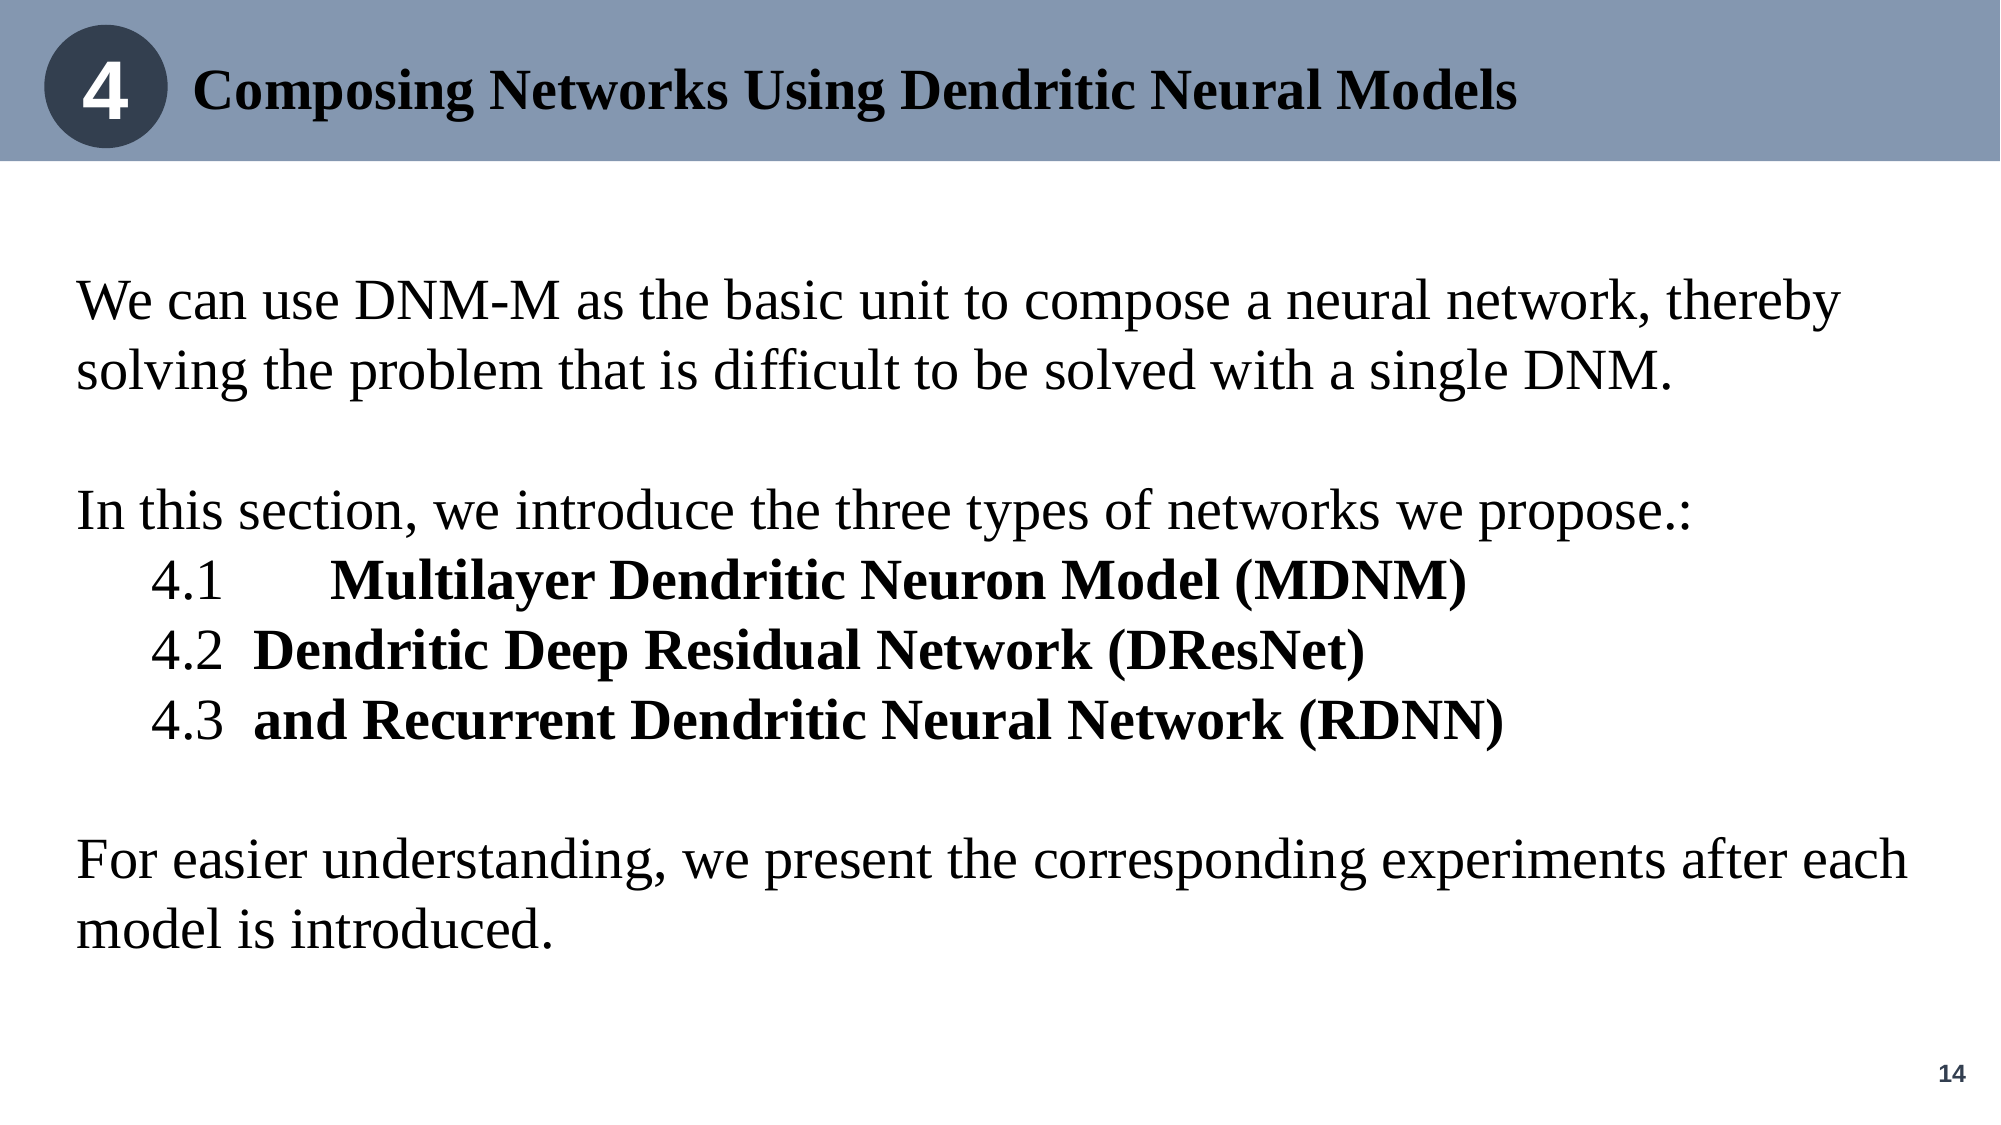

4
Composing Networks Using Dendritic Neural Models
We can use DNM-M as the basic unit to compose a neural network, thereby solving the problem that is difficult to be solved with a single DNM.

In this section, we introduce the three types of networks we propose.:
4.1	  Multilayer Dendritic Neuron Model (MDNM)
4.2  Dendritic Deep Residual Network (DResNet)
4.3  and Recurrent Dendritic Neural Network (RDNN)

For easier understanding, we present the corresponding experiments after each model is introduced.
14